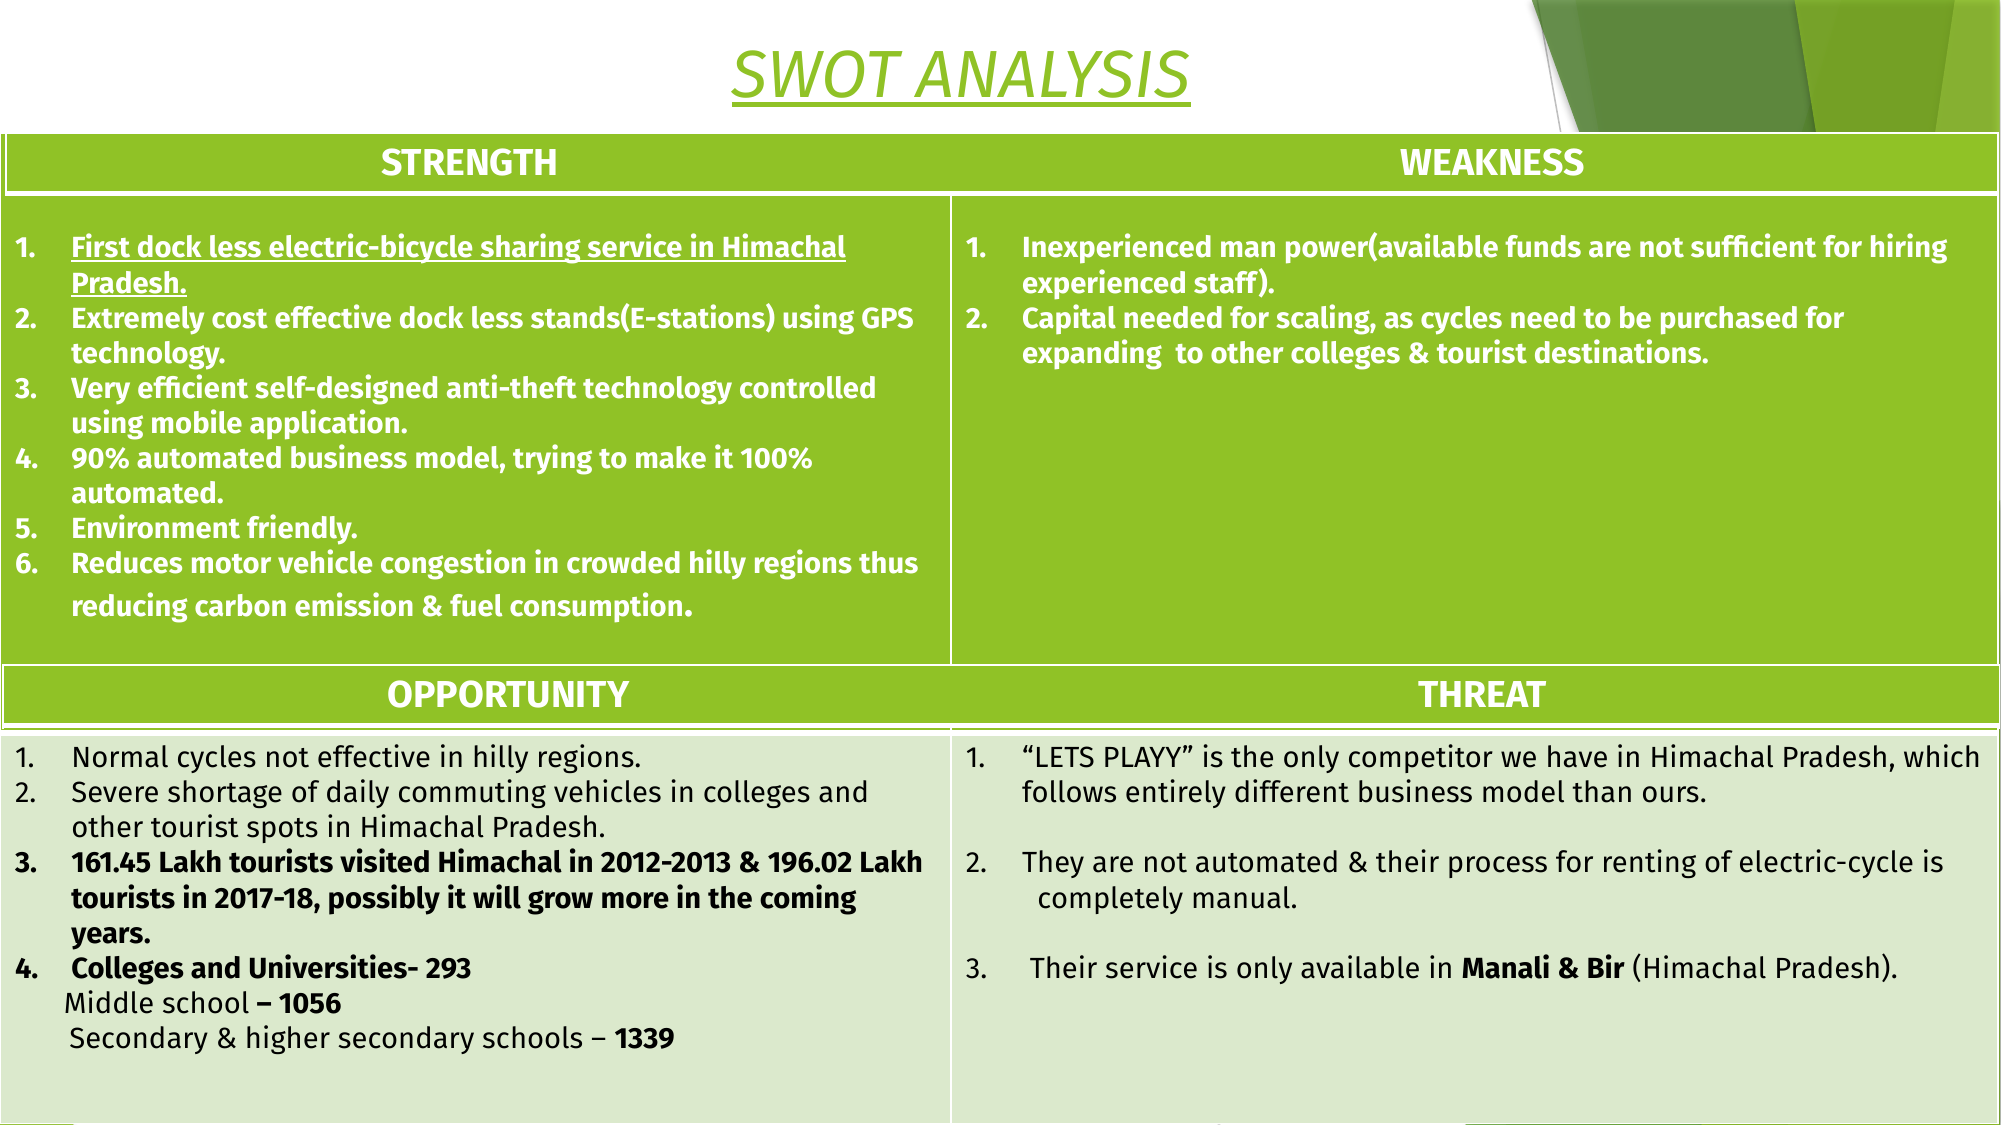

# SWOT ANALYSIS
| First dock less electric-bicycle sharing service in Himachal Pradesh. Extremely cost effective dock less stands(E-stations) using GPS technology. Very efficient self-designed anti-theft technology controlled using mobile application. 90% automated business model, trying to make it 100% automated. Environment friendly. Reduces motor vehicle congestion in crowded hilly regions thus reducing carbon emission & fuel consumption. | Inexperienced man power(available funds are not sufficient for hiring experienced staff). Capital needed for scaling, as cycles need to be purchased for expanding to other colleges & tourist destinations. |
| --- | --- |
| Normal cycles not effective in hilly regions. Severe shortage of daily commuting vehicles in colleges and other tourist spots in Himachal Pradesh. 161.45 Lakh tourists visited Himachal in 2012-2013 & 196.02 Lakh tourists in 2017-18, possibly it will grow more in the coming years. Colleges and Universities- 293 Middle school – 1056 Secondary & higher secondary schools – 1339 | “LETS PLAYY” is the only competitor we have in Himachal Pradesh, which follows entirely different business model than ours. They are not automated & their process for renting of electric-cycle is completely manual.  Their service is only available in Manali & Bir (Himachal Pradesh). |
| STRENGTH WEAKNESS |
| --- |

| OPPORTUNITY THREAT |
| --- |